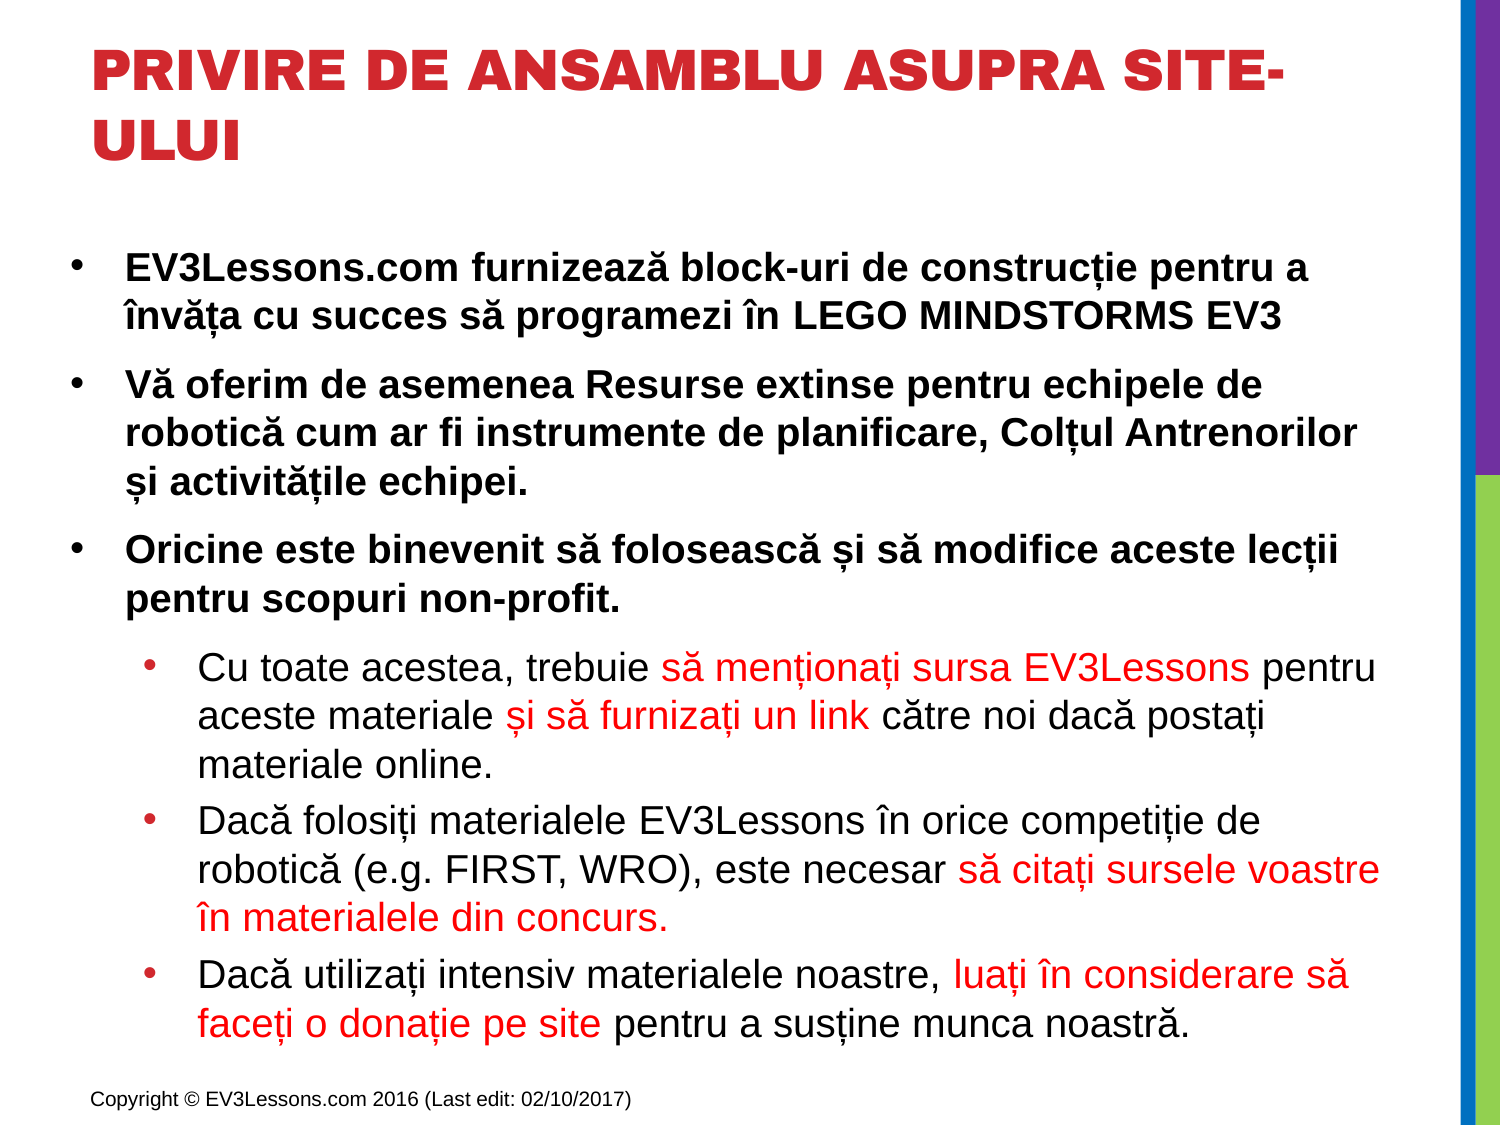

# Privire de ansamblu asupra site-ului
EV3Lessons.com furnizează block-uri de construcție pentru a învăța cu succes să programezi în LEGO MINDSTORMS EV3
Vă oferim de asemenea Resurse extinse pentru echipele de robotică cum ar fi instrumente de planificare, Colțul Antrenorilor și activitățile echipei.
Oricine este binevenit să folosească și să modifice aceste lecții pentru scopuri non-profit.
Cu toate acestea, trebuie să menționați sursa EV3Lessons pentru aceste materiale și să furnizați un link către noi dacă postați materiale online.
Dacă folosiți materialele EV3Lessons în orice competiție de robotică (e.g. FIRST, WRO), este necesar să citați sursele voastre în materialele din concurs.
Dacă utilizați intensiv materialele noastre, luați în considerare să faceți o donație pe site pentru a susține munca noastră.

Copyright © EV3Lessons.com 2016 (Last edit: 02/10/2017)